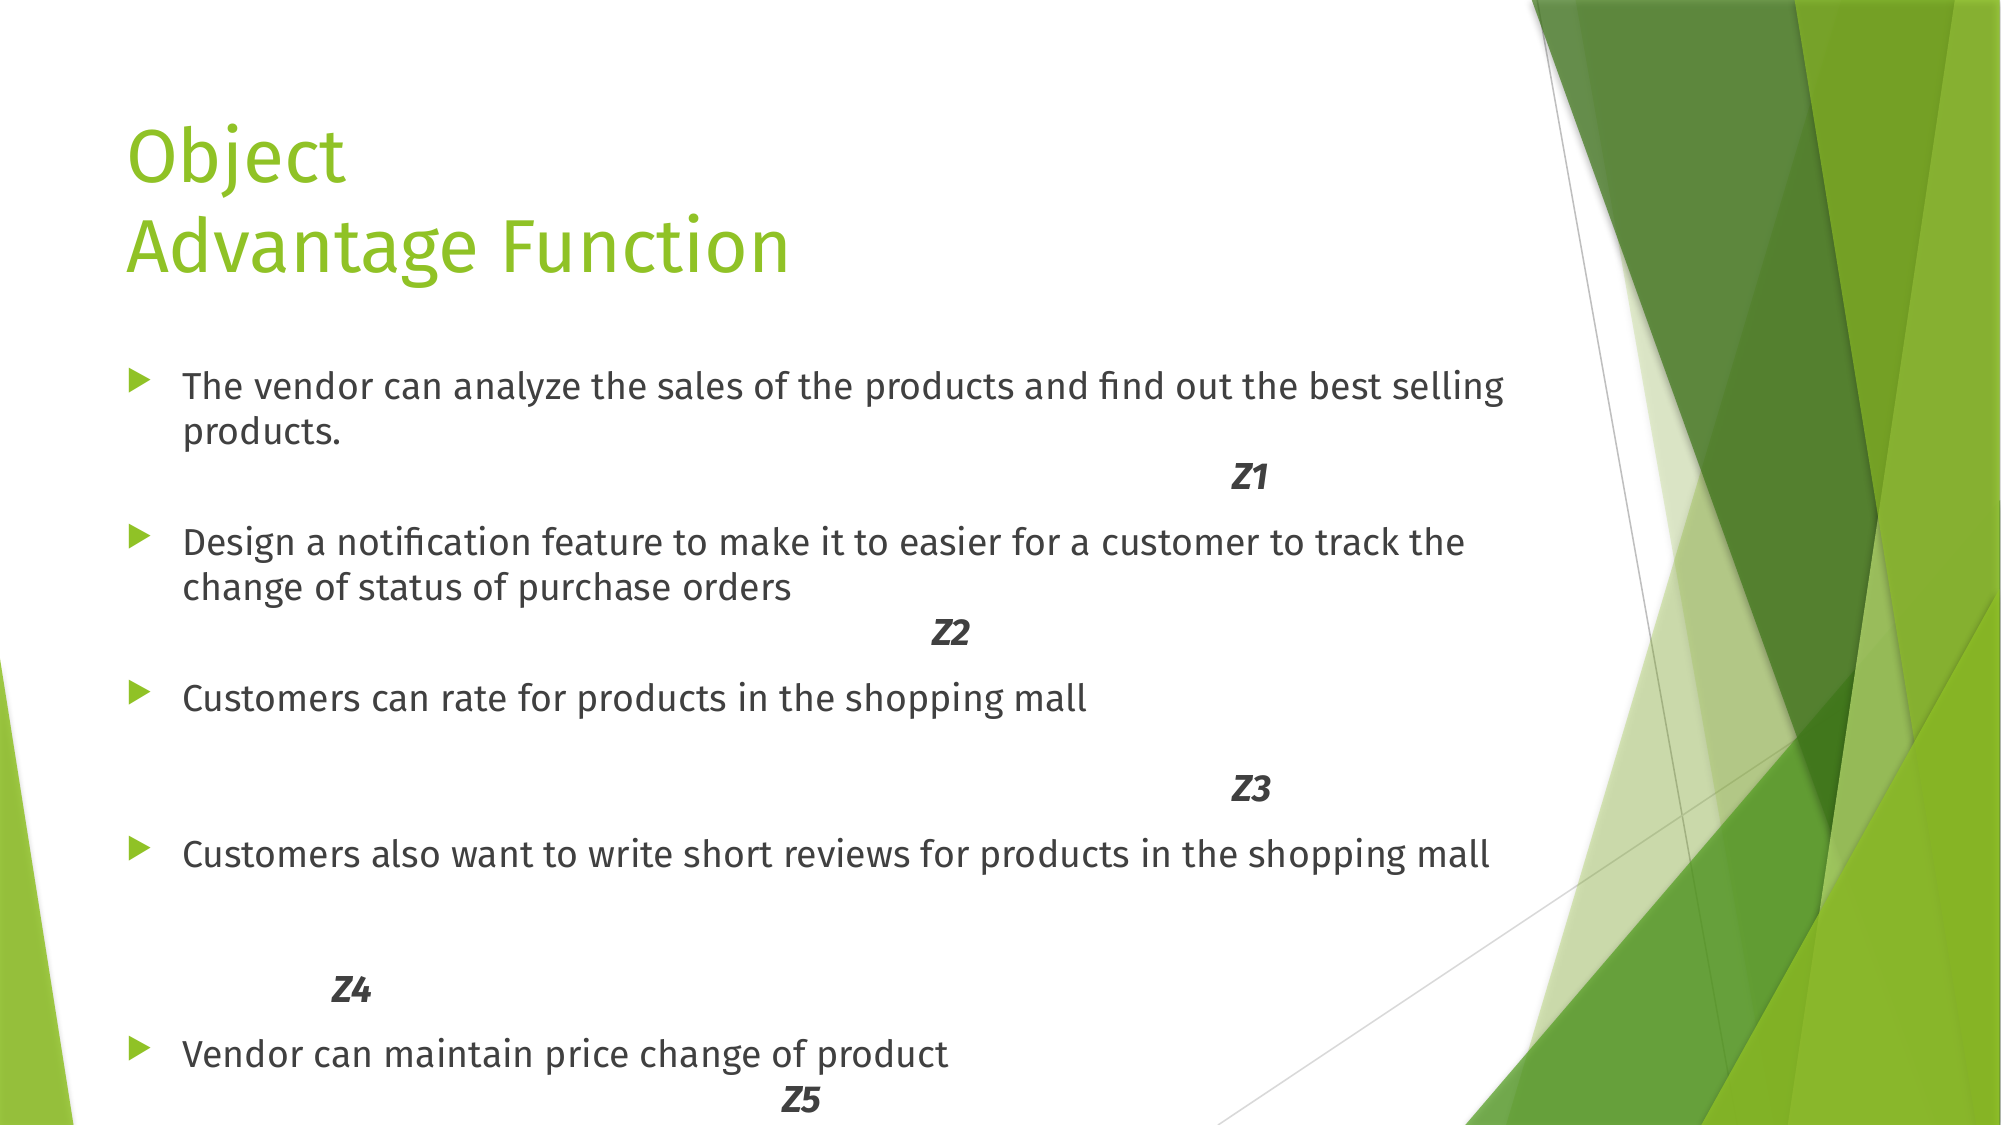

# Object Advantage Function
The vendor can analyze the sales of the products and find out the best selling products. 														Z1
Design a notification feature to make it to easier for a customer to track the change of status of purchase orders 									Z2
Customers can rate for products in the shopping mall 																	Z3
Customers also want to write short reviews for products in the shopping mall 																	Z4
Vendor can maintain price change of product							Z5